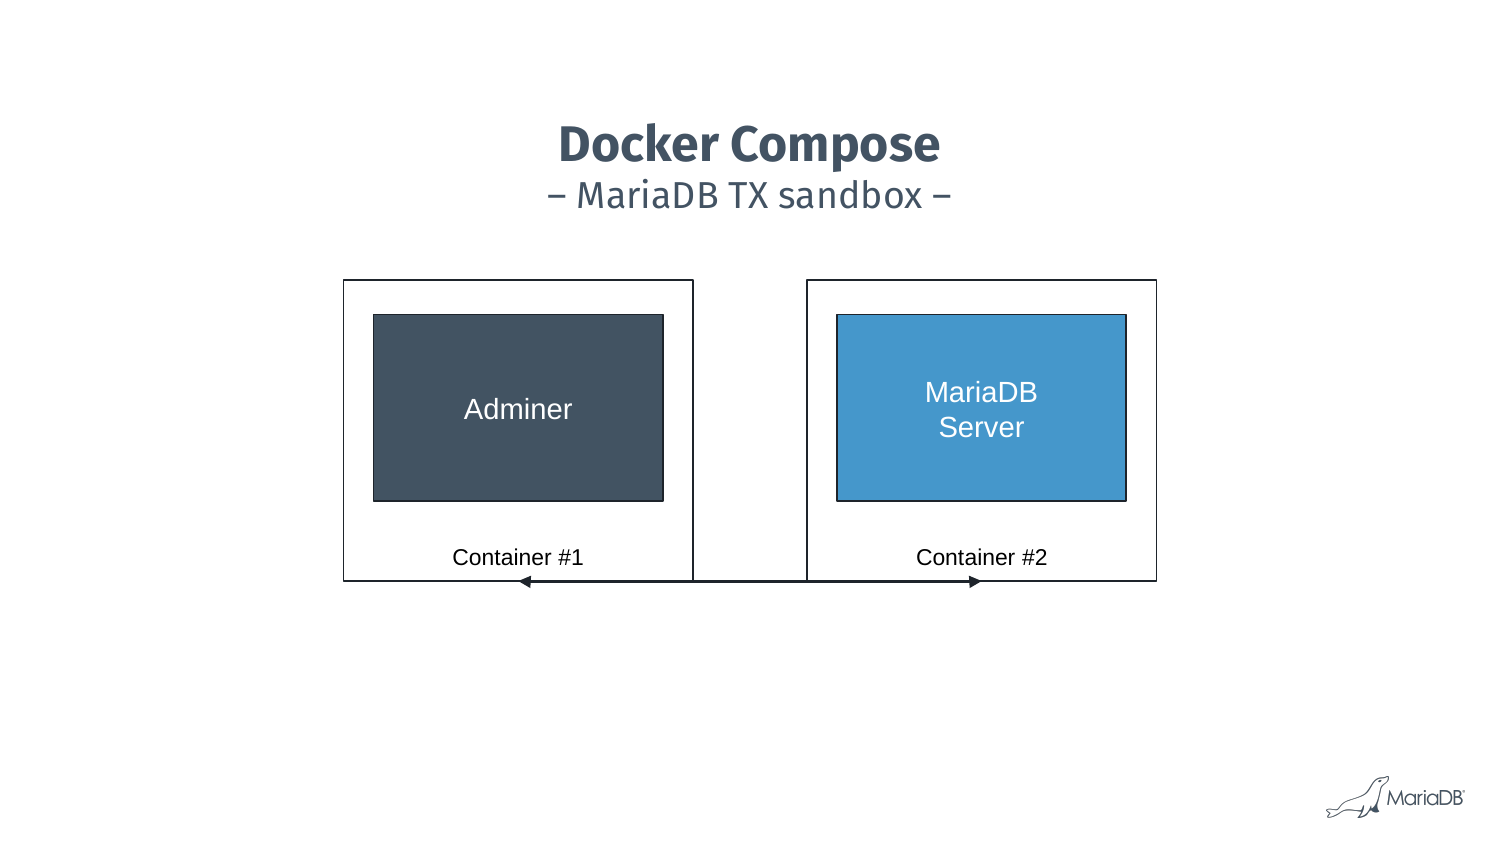

# Docker Compose
– MariaDB TX sandbox –
Container #1
Container #2
Adminer
MariaDB
Server